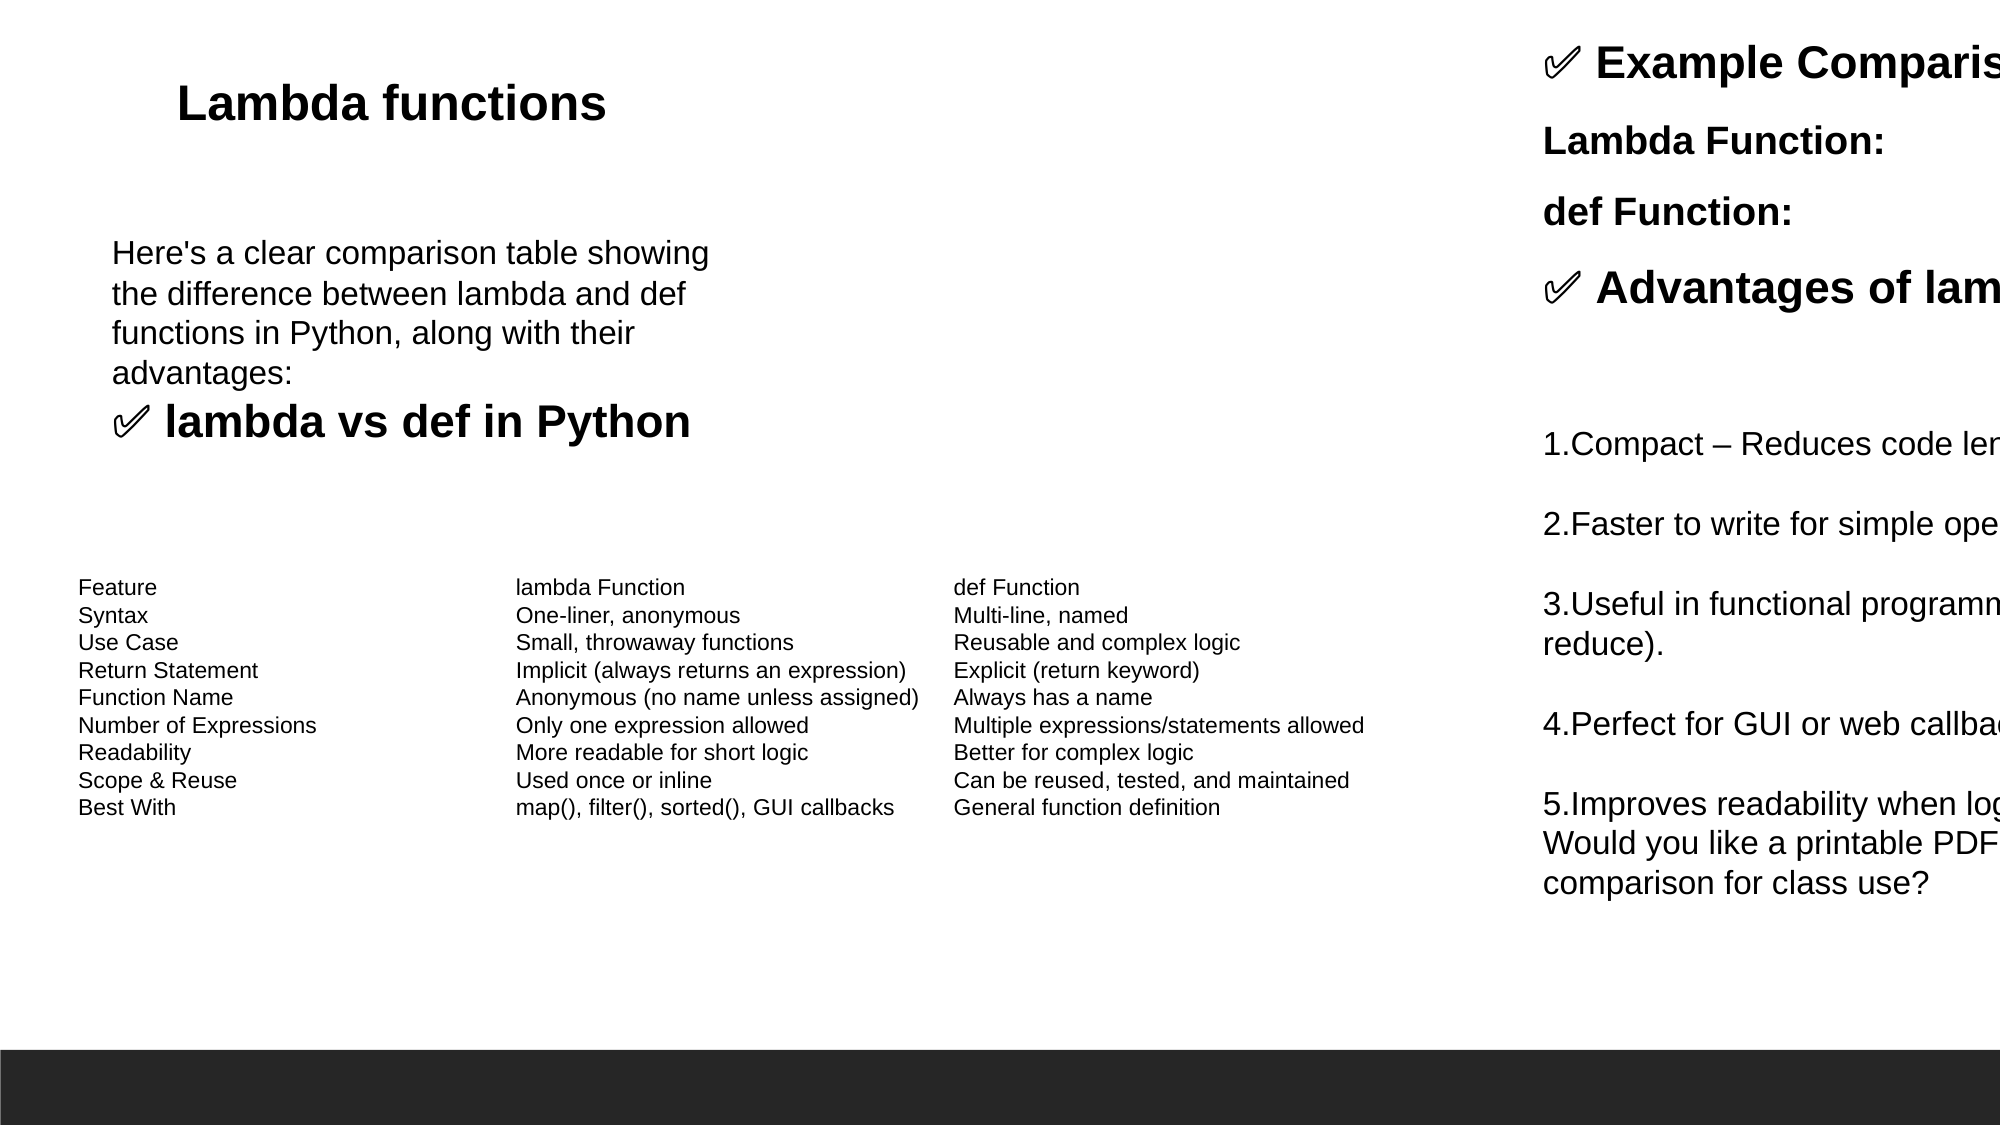

✅ Example Comparison
Lambda Function:
def Function:
✅ Advantages of lambda in Python:

Compact – Reduces code length.

Faster to write for simple operations.

Useful in functional programming (e.g., map, filter, reduce).

Perfect for GUI or web callback functions.

Improves readability when logic is very simple.
Would you like a printable PDF summary of this comparison for class use?
Lambda functions
Here's a clear comparison table showing the difference between lambda and def functions in Python, along with their advantages:
✅ lambda vs def in Python
| Feature | lambda Function | def Function |
| --- | --- | --- |
| Syntax | One-liner, anonymous | Multi-line, named |
| Use Case | Small, throwaway functions | Reusable and complex logic |
| Return Statement | Implicit (always returns an expression) | Explicit (return keyword) |
| Function Name | Anonymous (no name unless assigned) | Always has a name |
| Number of Expressions | Only one expression allowed | Multiple expressions/statements allowed |
| Readability | More readable for short logic | Better for complex logic |
| Scope & Reuse | Used once or inline | Can be reused, tested, and maintained |
| Best With | map(), filter(), sorted(), GUI callbacks | General function definition |